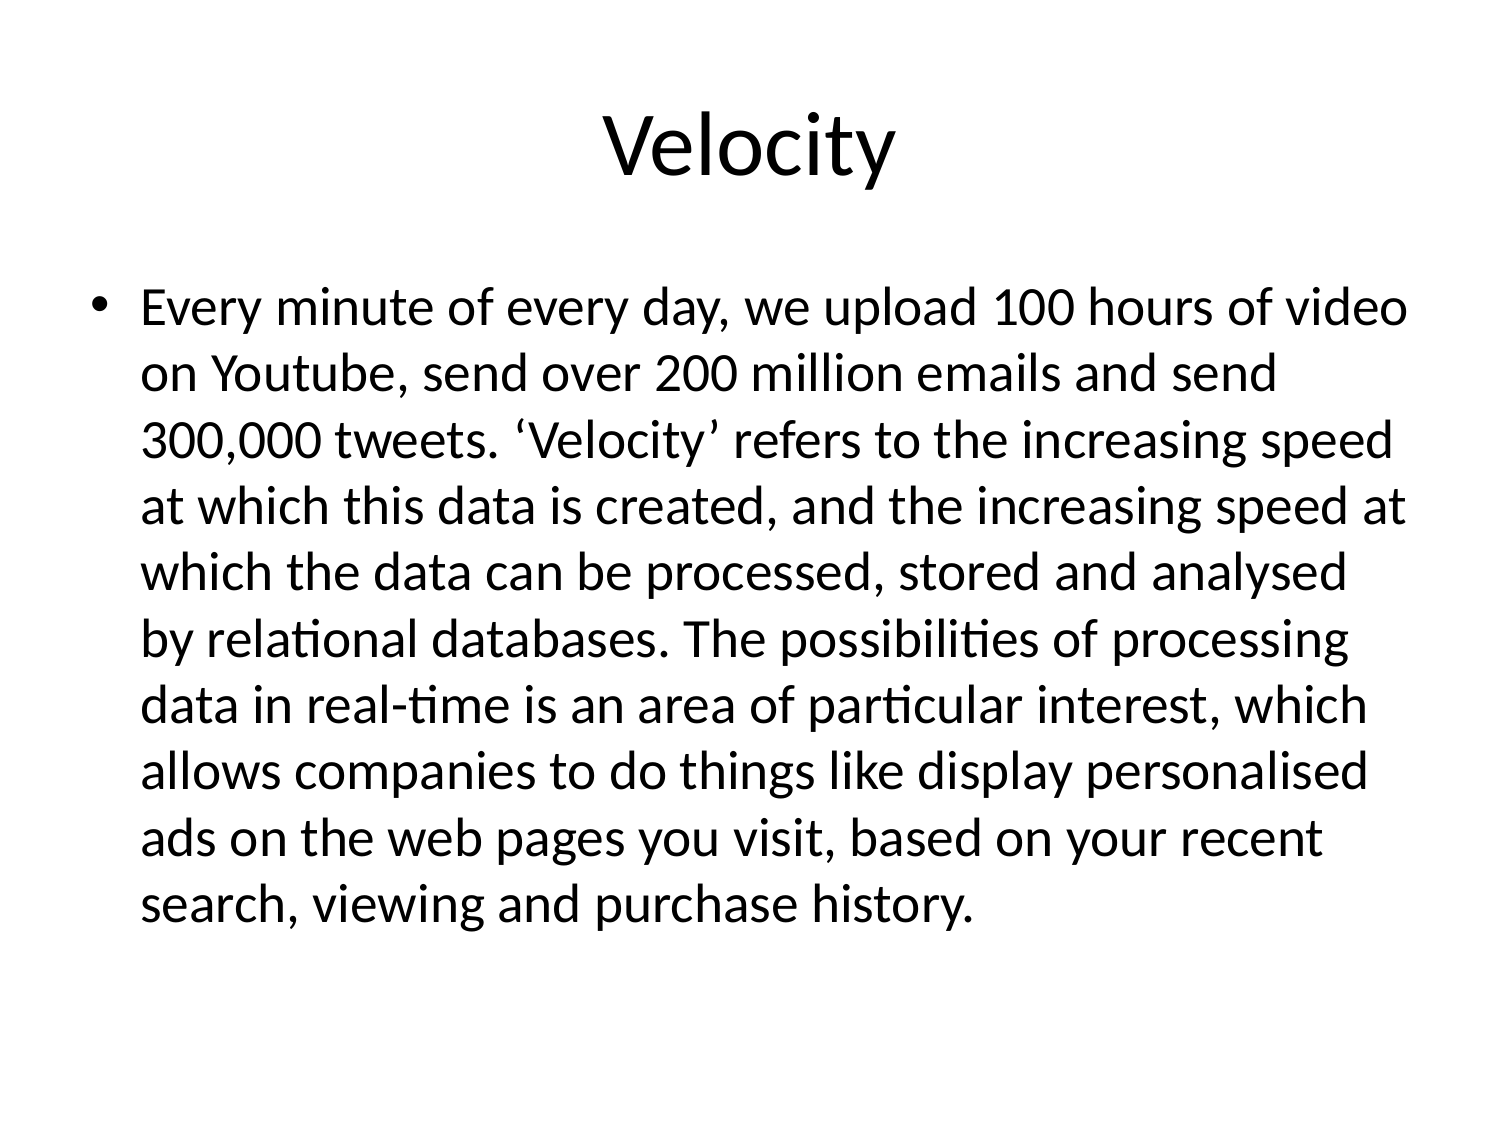

# Velocity
Every minute of every day, we upload 100 hours of video on Youtube, send over 200 million emails and send 300,000 tweets. ‘Velocity’ refers to the increasing speed at which this data is created, and the increasing speed at which the data can be processed, stored and analysed by relational databases. The possibilities of processing data in real-time is an area of particular interest, which allows companies to do things like display personalised ads on the web pages you visit, based on your recent search, viewing and purchase history.